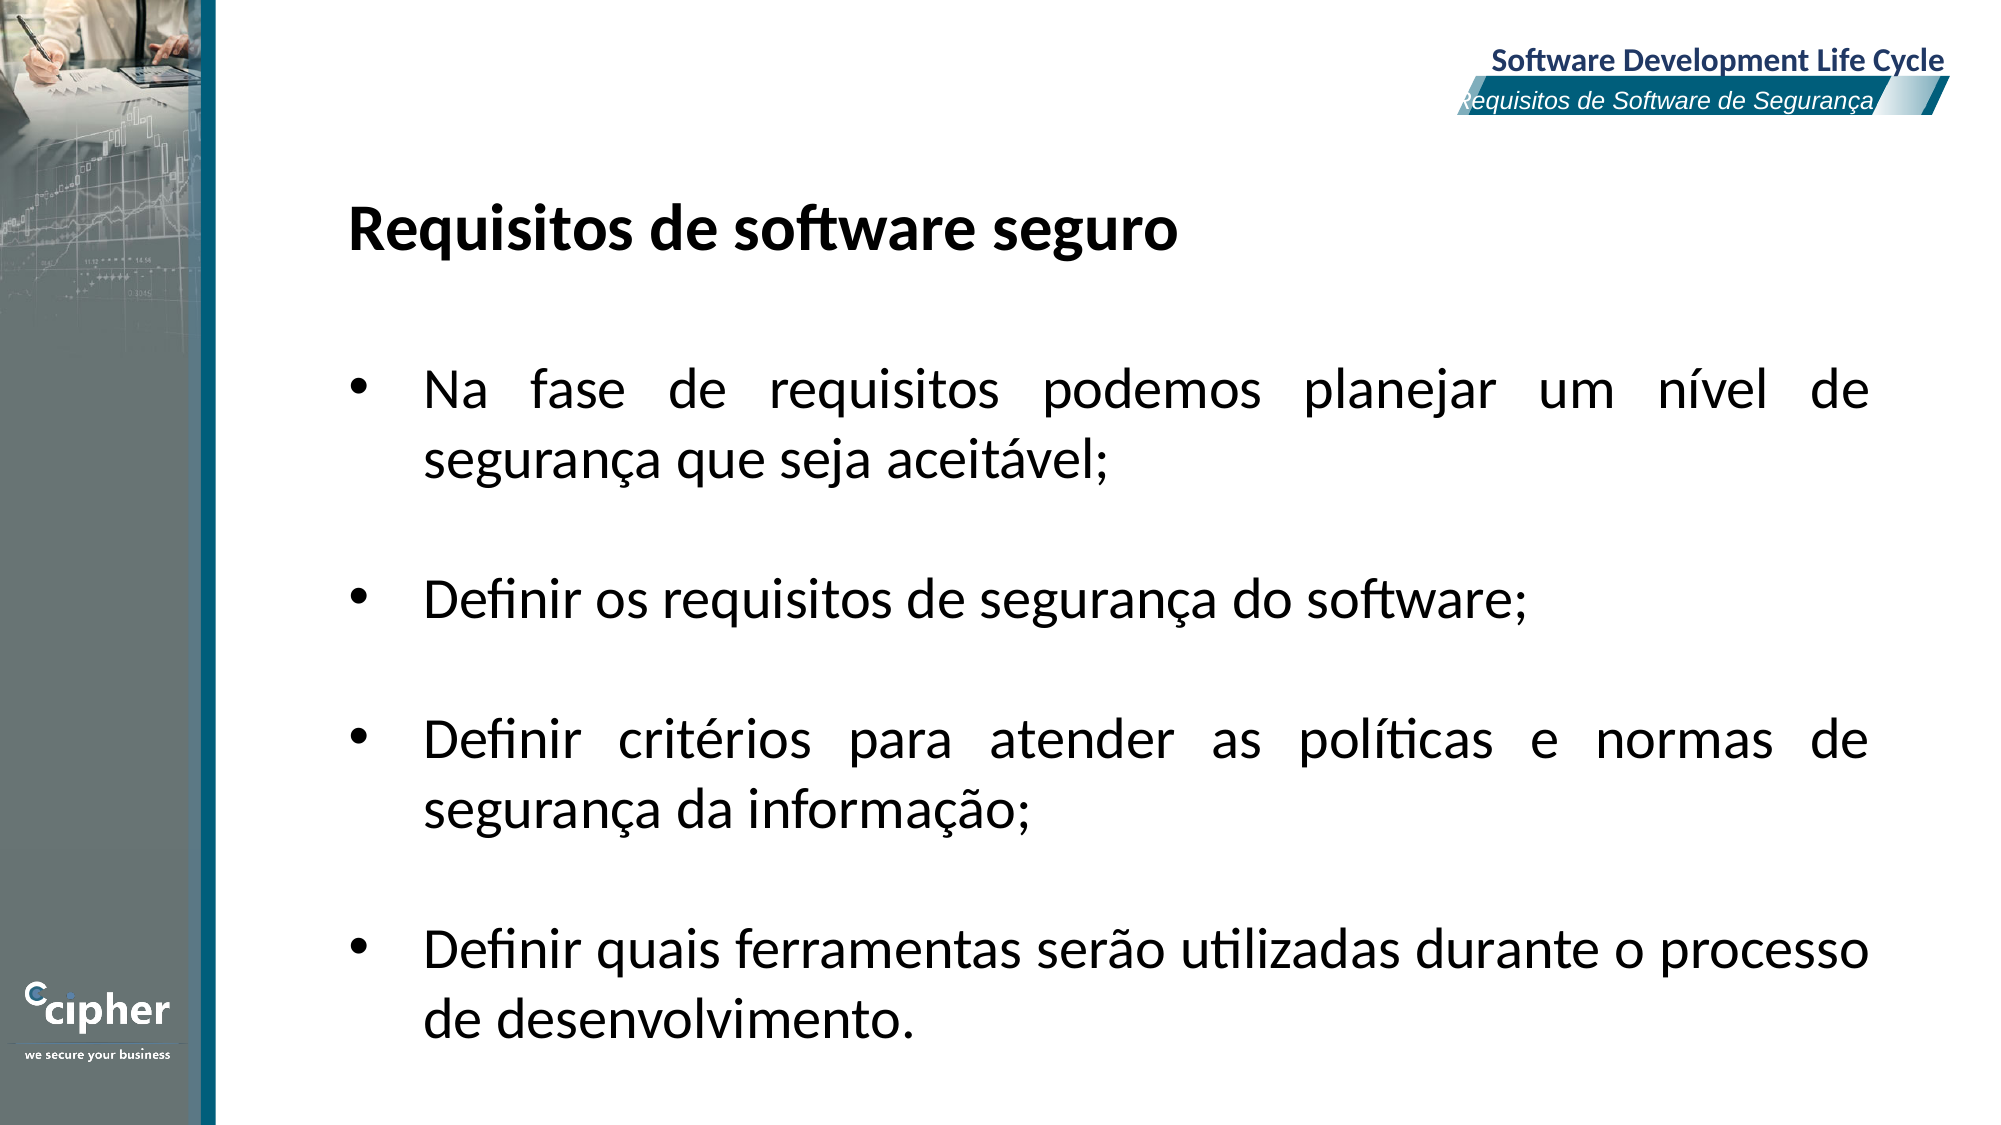

Software Development Life Cycle
Requisitos de Software de Segurança

Requisitos de software seguro
Na fase de requisitos podemos planejar um nível de segurança que seja aceitável;

Definir os requisitos de segurança do software;

Definir critérios para atender as políticas e normas de segurança da informação;

Definir quais ferramentas serão utilizadas durante o processo de desenvolvimento.